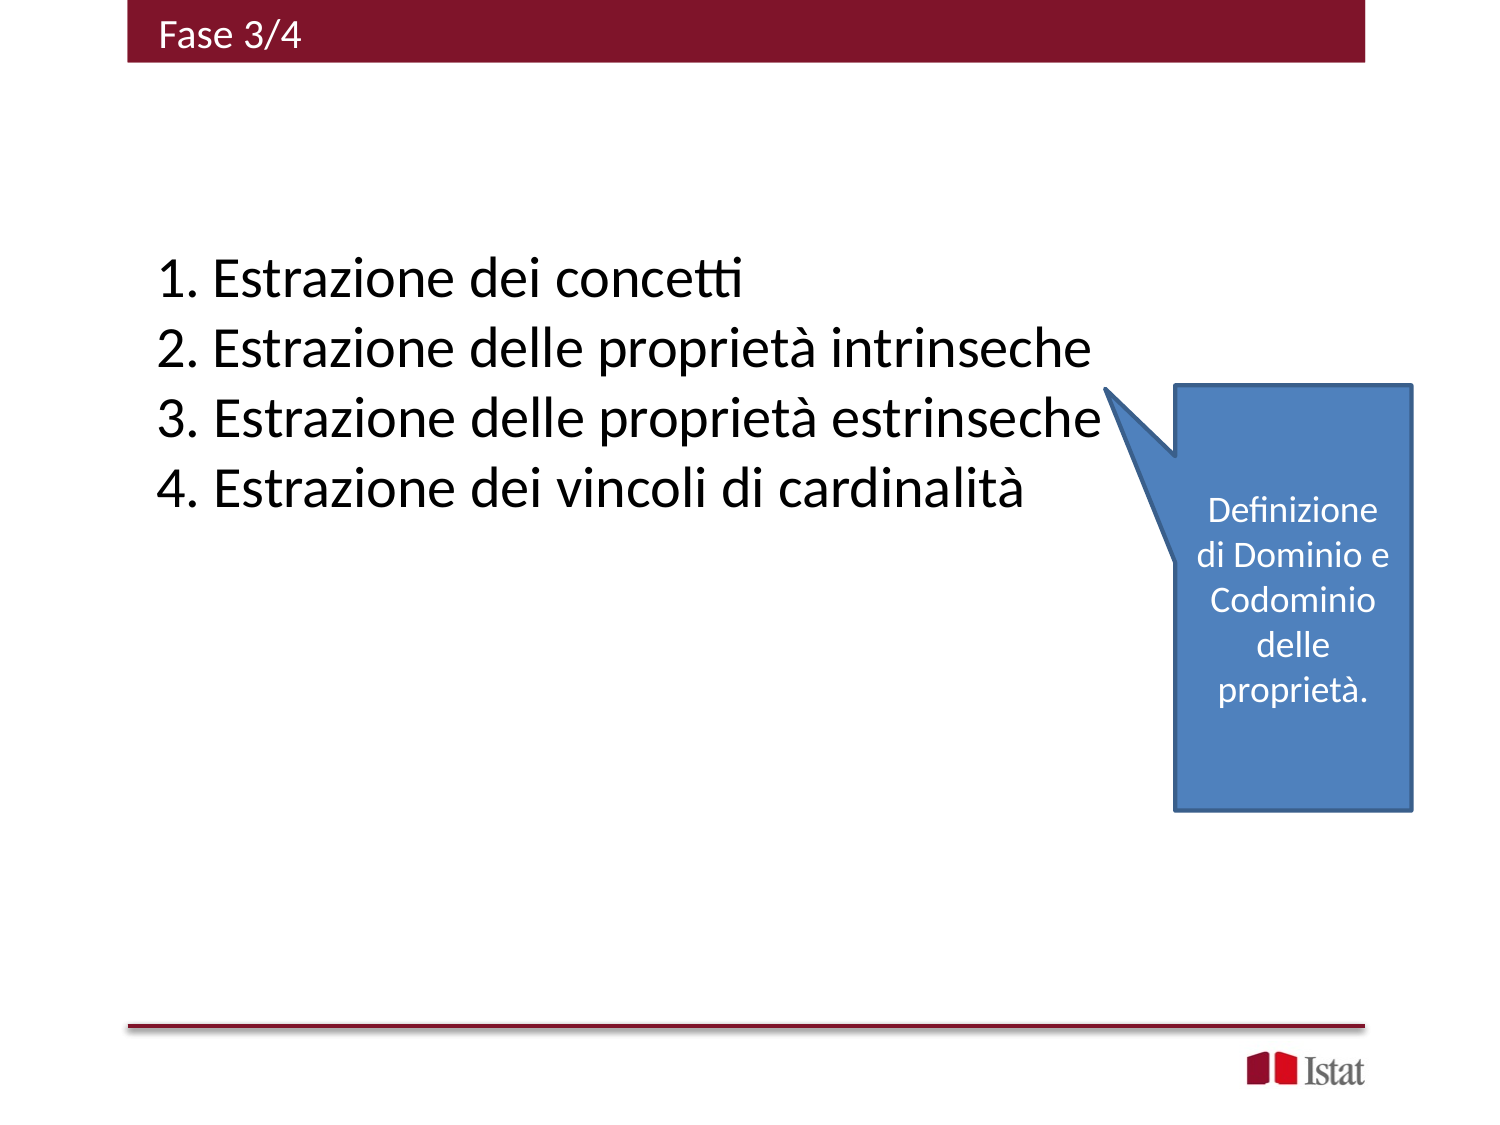

Fase 3/4
Estrazione dei concetti
Estrazione delle proprietà intrinseche
3. Estrazione delle proprietà estrinseche
4. Estrazione dei vincoli di cardinalità

Definizione di Dominio e Codominio delle proprietà.